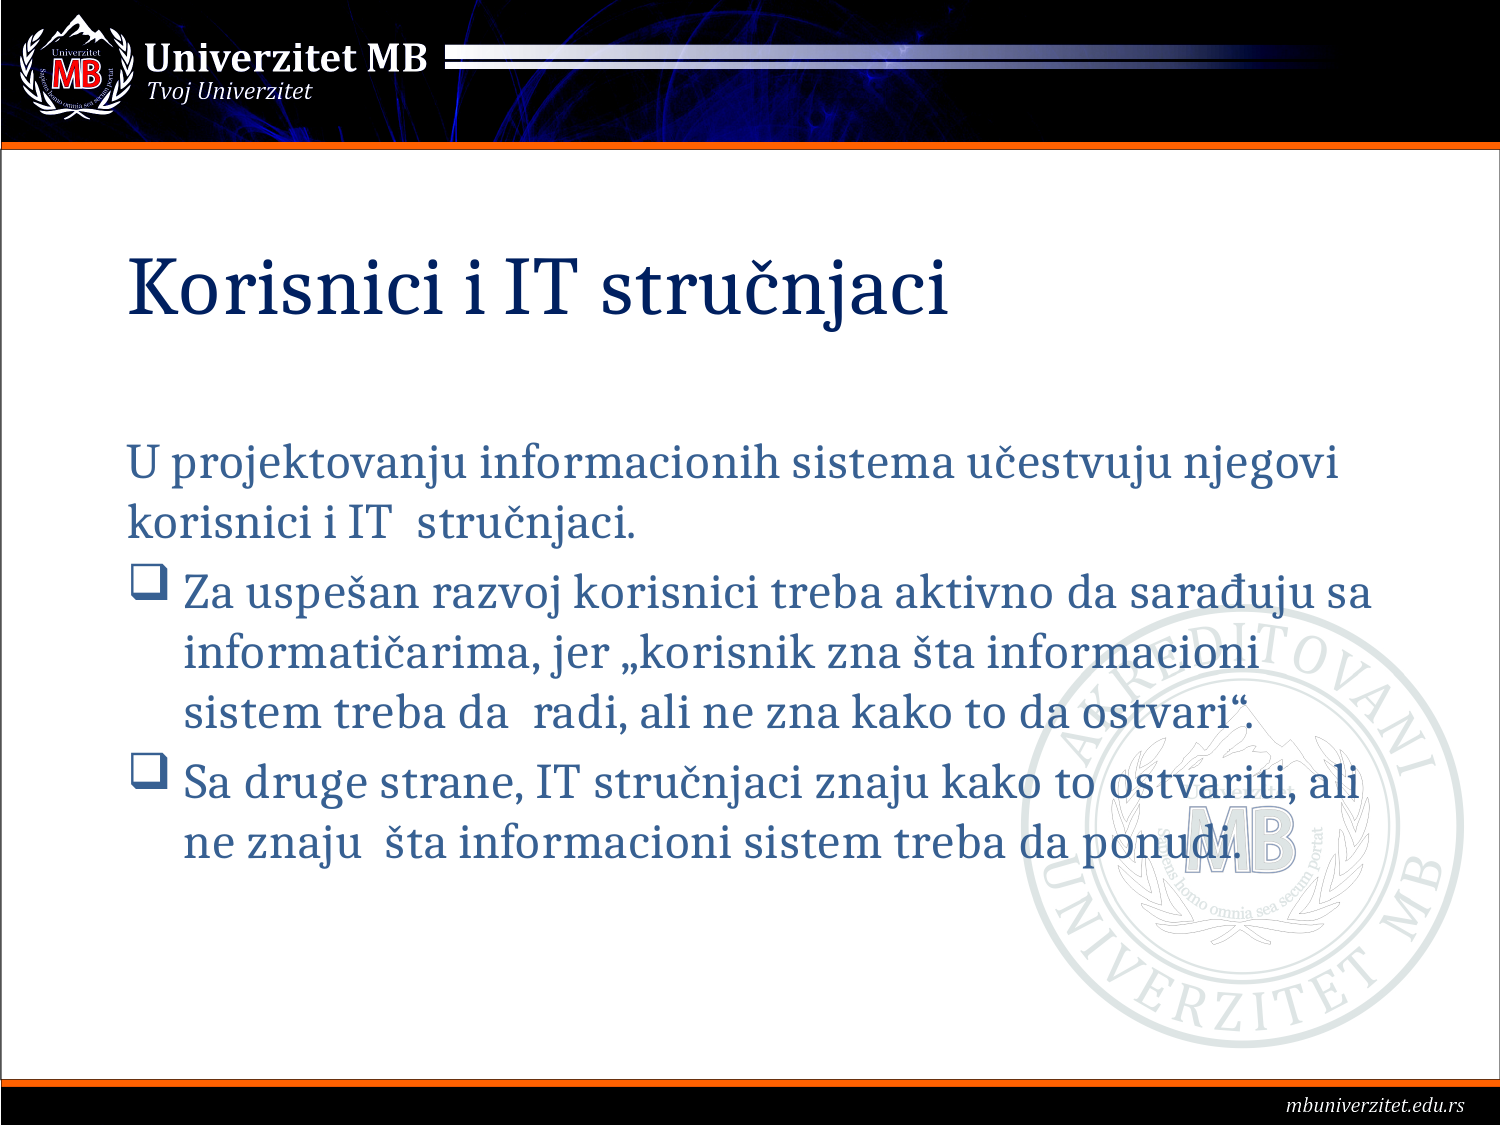

# Korisnici i IT stručnjaci
U projektovanju informacionih sistema učestvuju njegovi korisnici i IT  stručnjaci.
Za uspešan razvoj korisnici treba aktivno da sarađuju sa  informatičarima, jer „korisnik zna šta informacioni sistem treba da  radi, ali ne zna kako to da ostvari“.
Sa druge strane, IT stručnjaci znaju kako to ostvariti, ali ne znaju  šta informacioni sistem treba da ponudi.